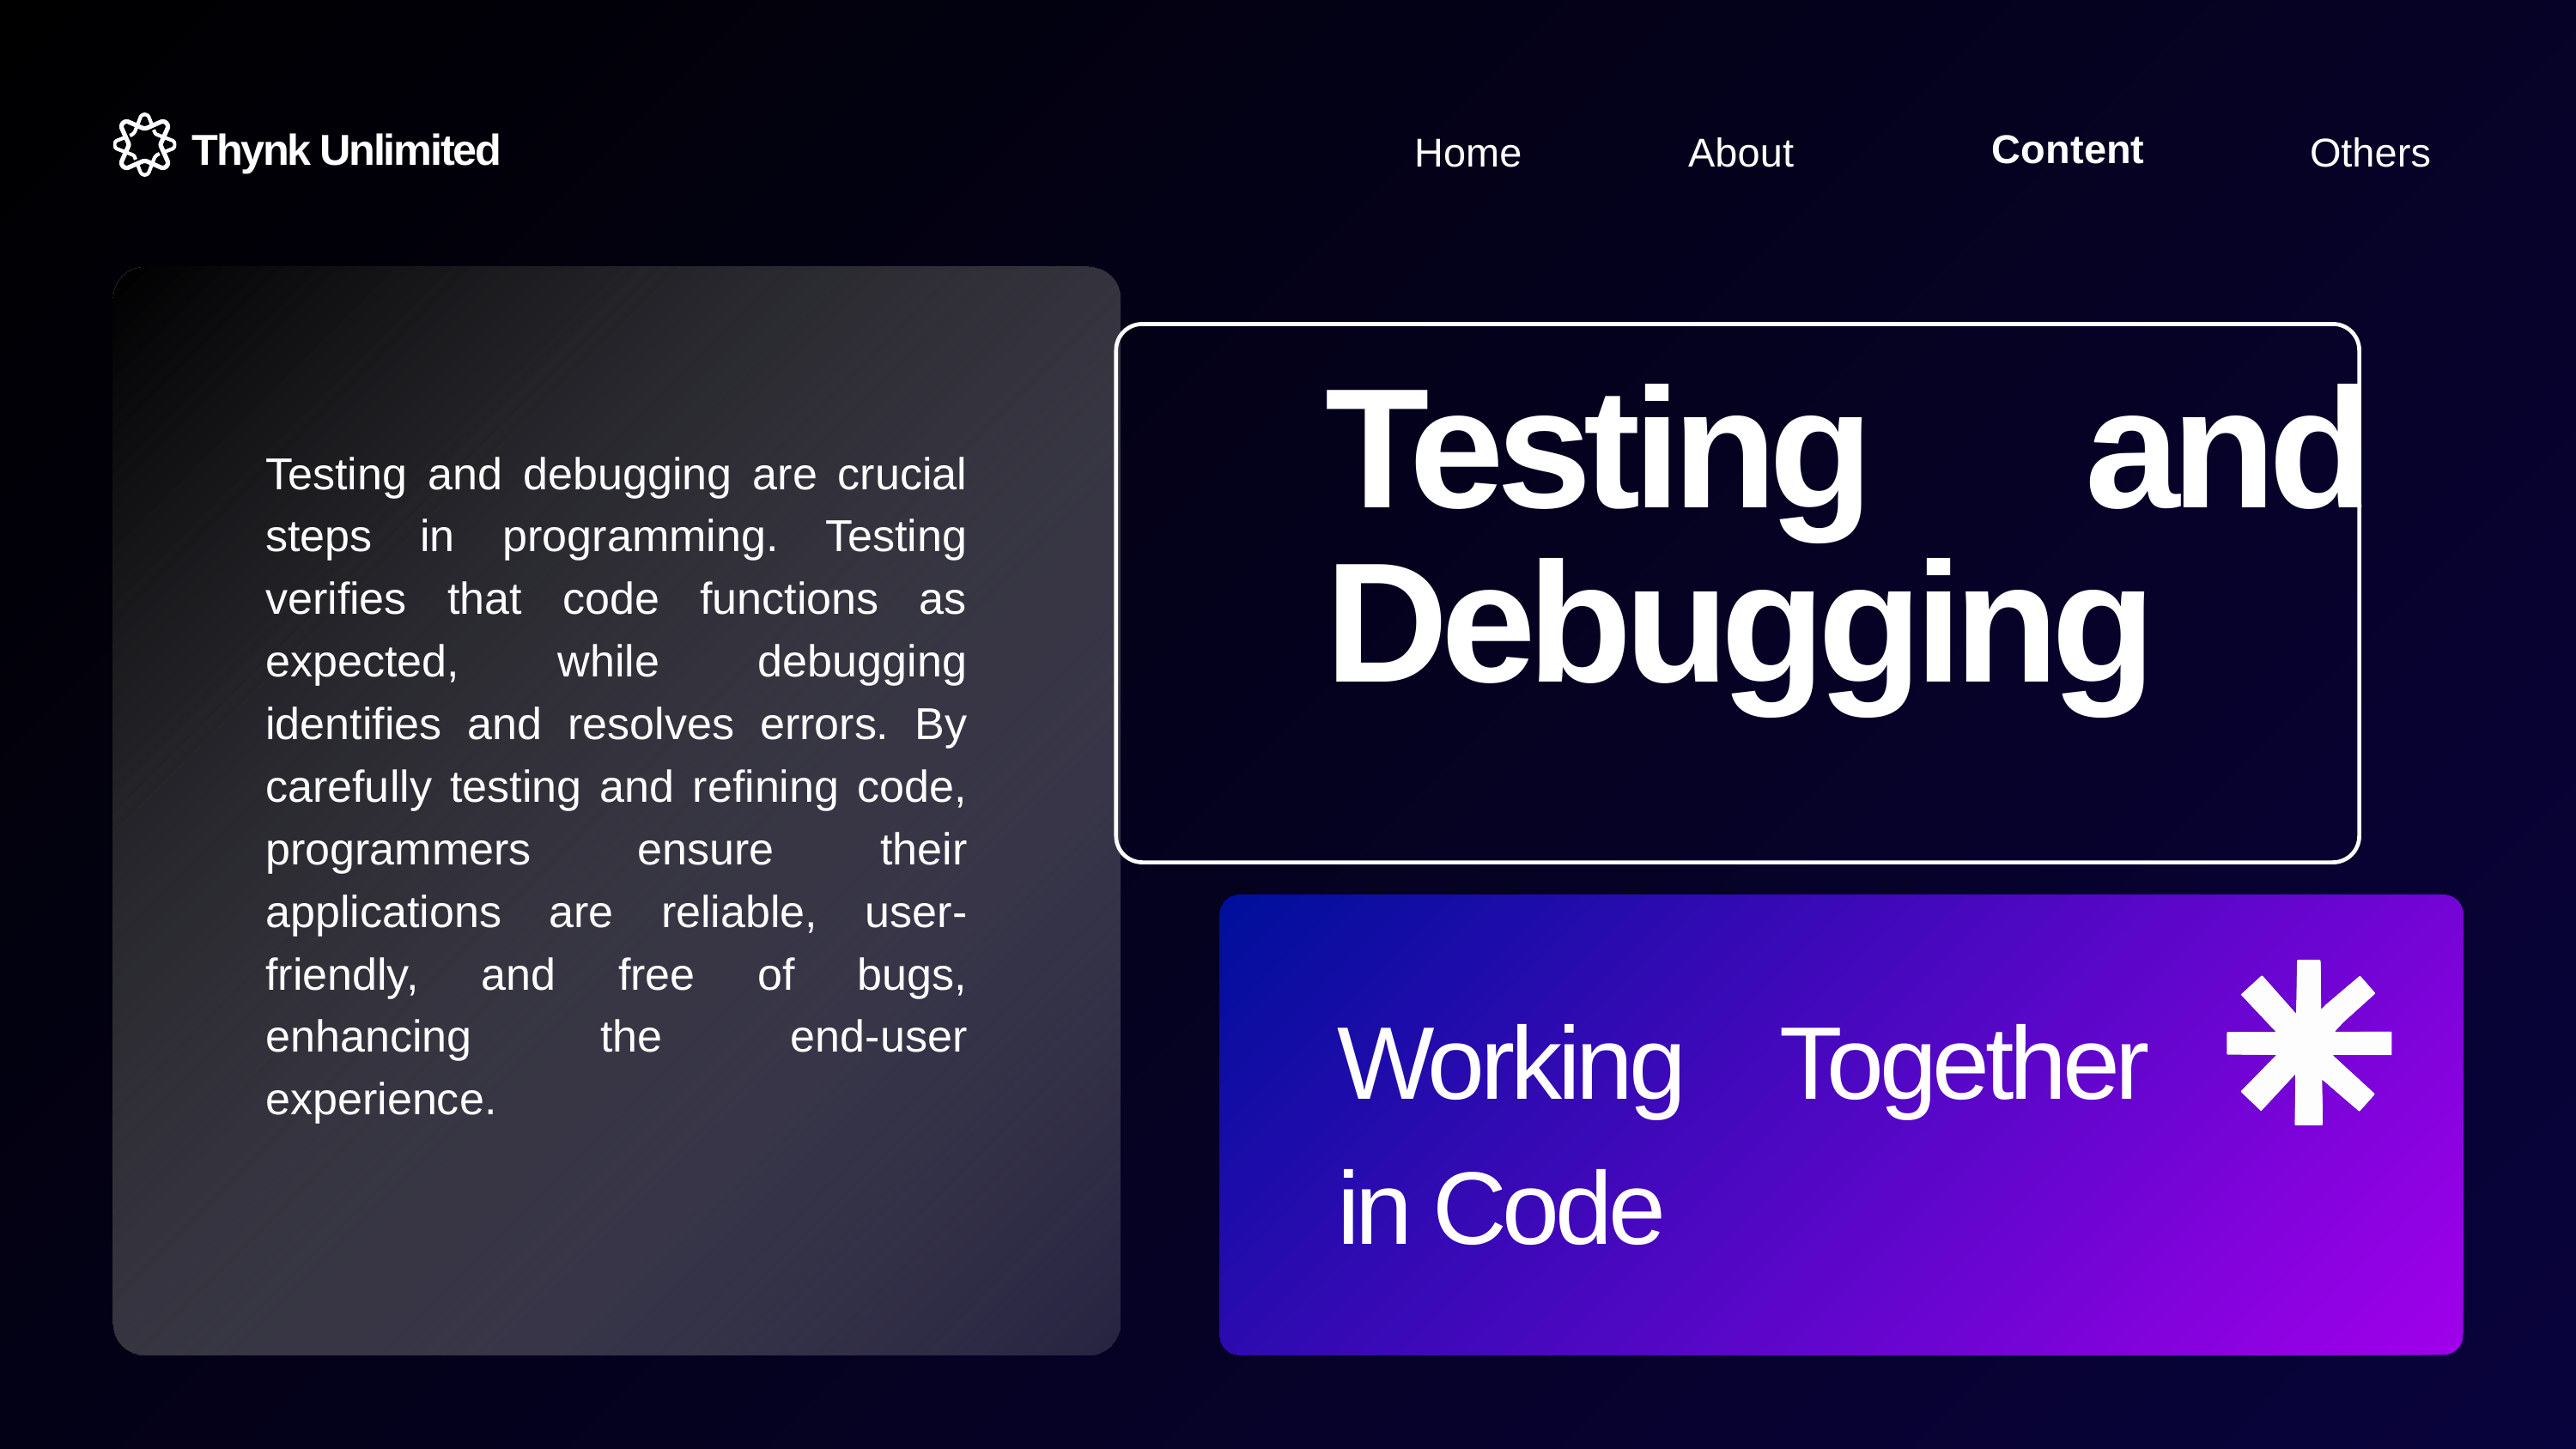

Thynk Unlimited
Content
Home
Others
About

Testing and Debugging
Testing and debugging are crucial steps in programming. Testing verifies that code functions as expected, while debugging identifies and resolves errors. By carefully testing and refining code, programmers ensure their applications are reliable, user-friendly, and free of bugs, enhancing the end-user experience.

Working Together in Code